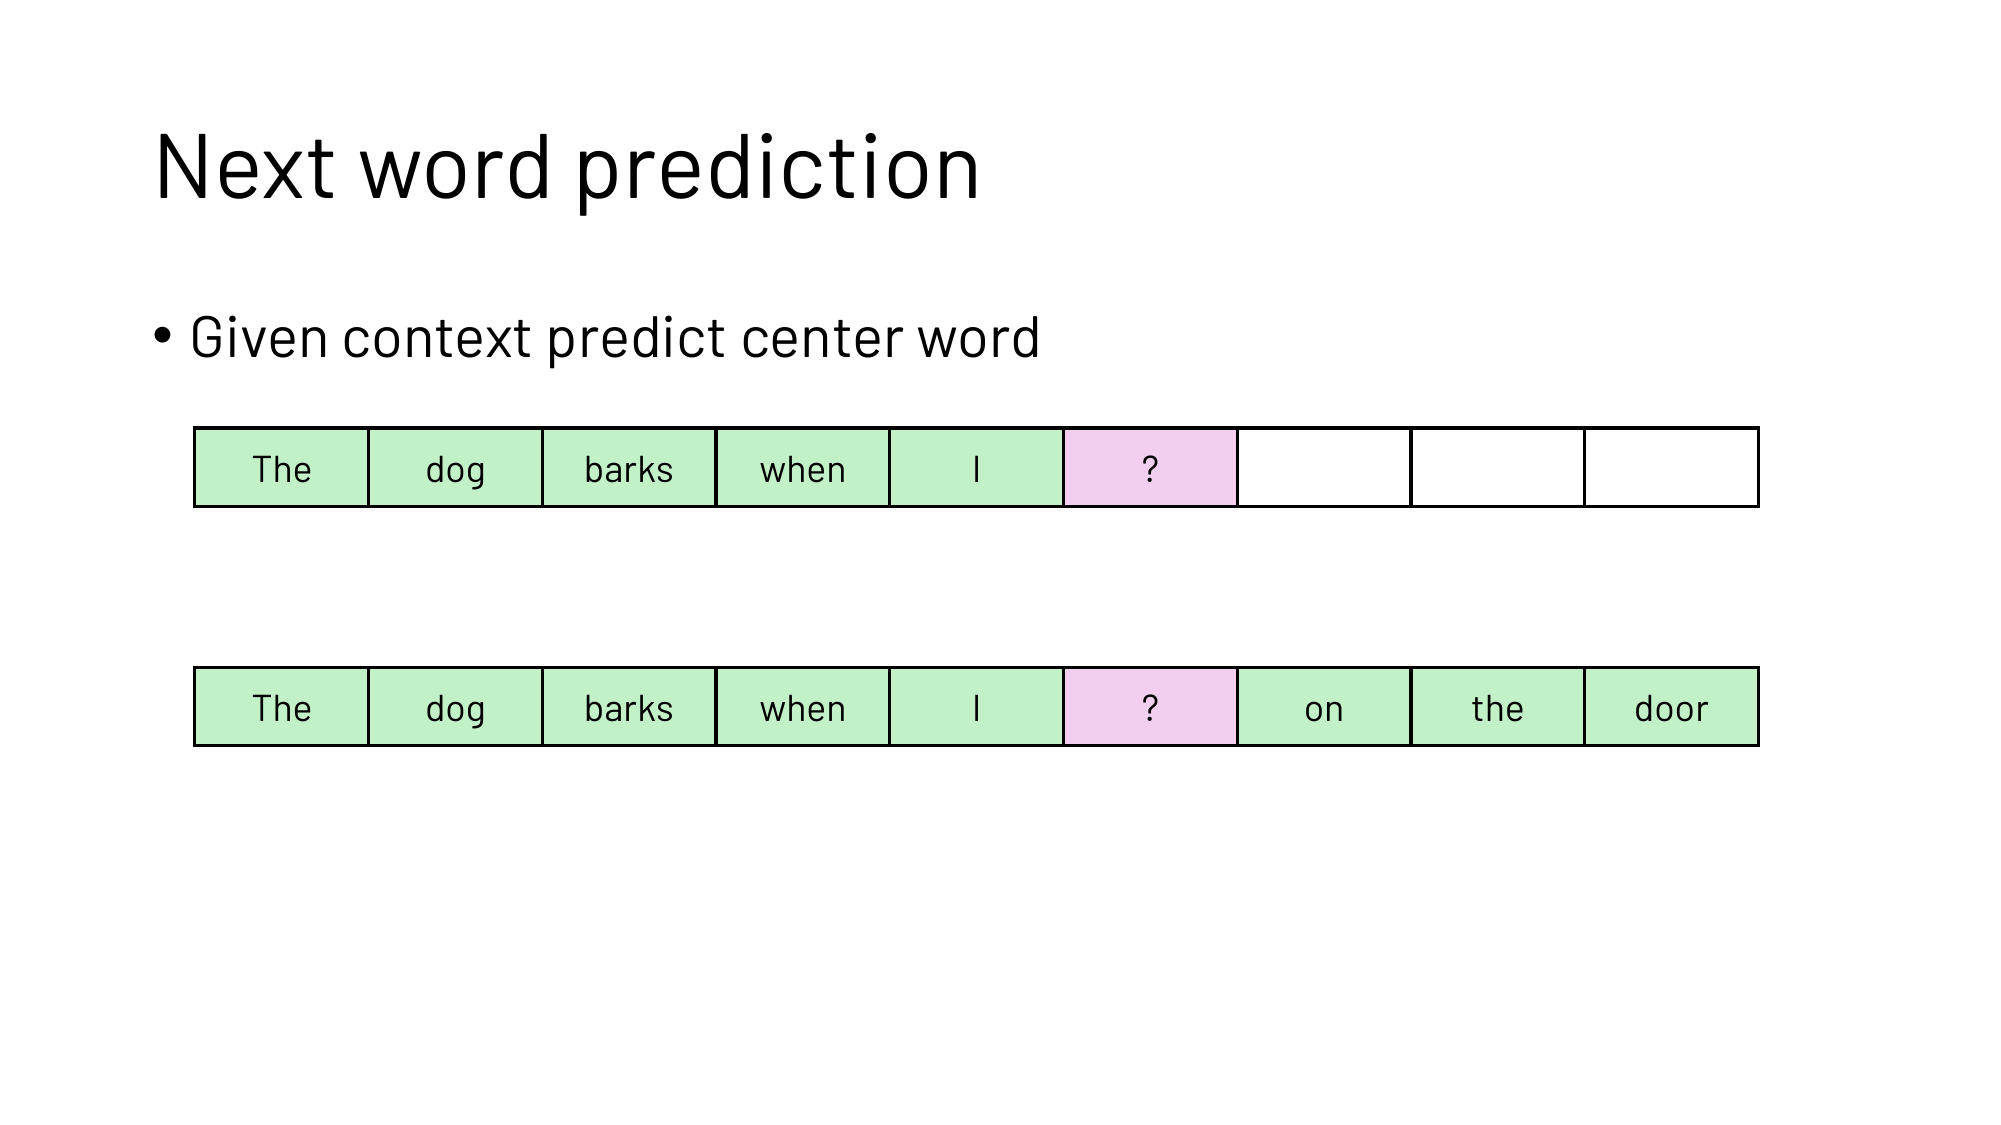

# Next word prediction
Given context predict center word

dog
barks

The
when
I
?

dog
barks
on
the
The
when
I
?
door